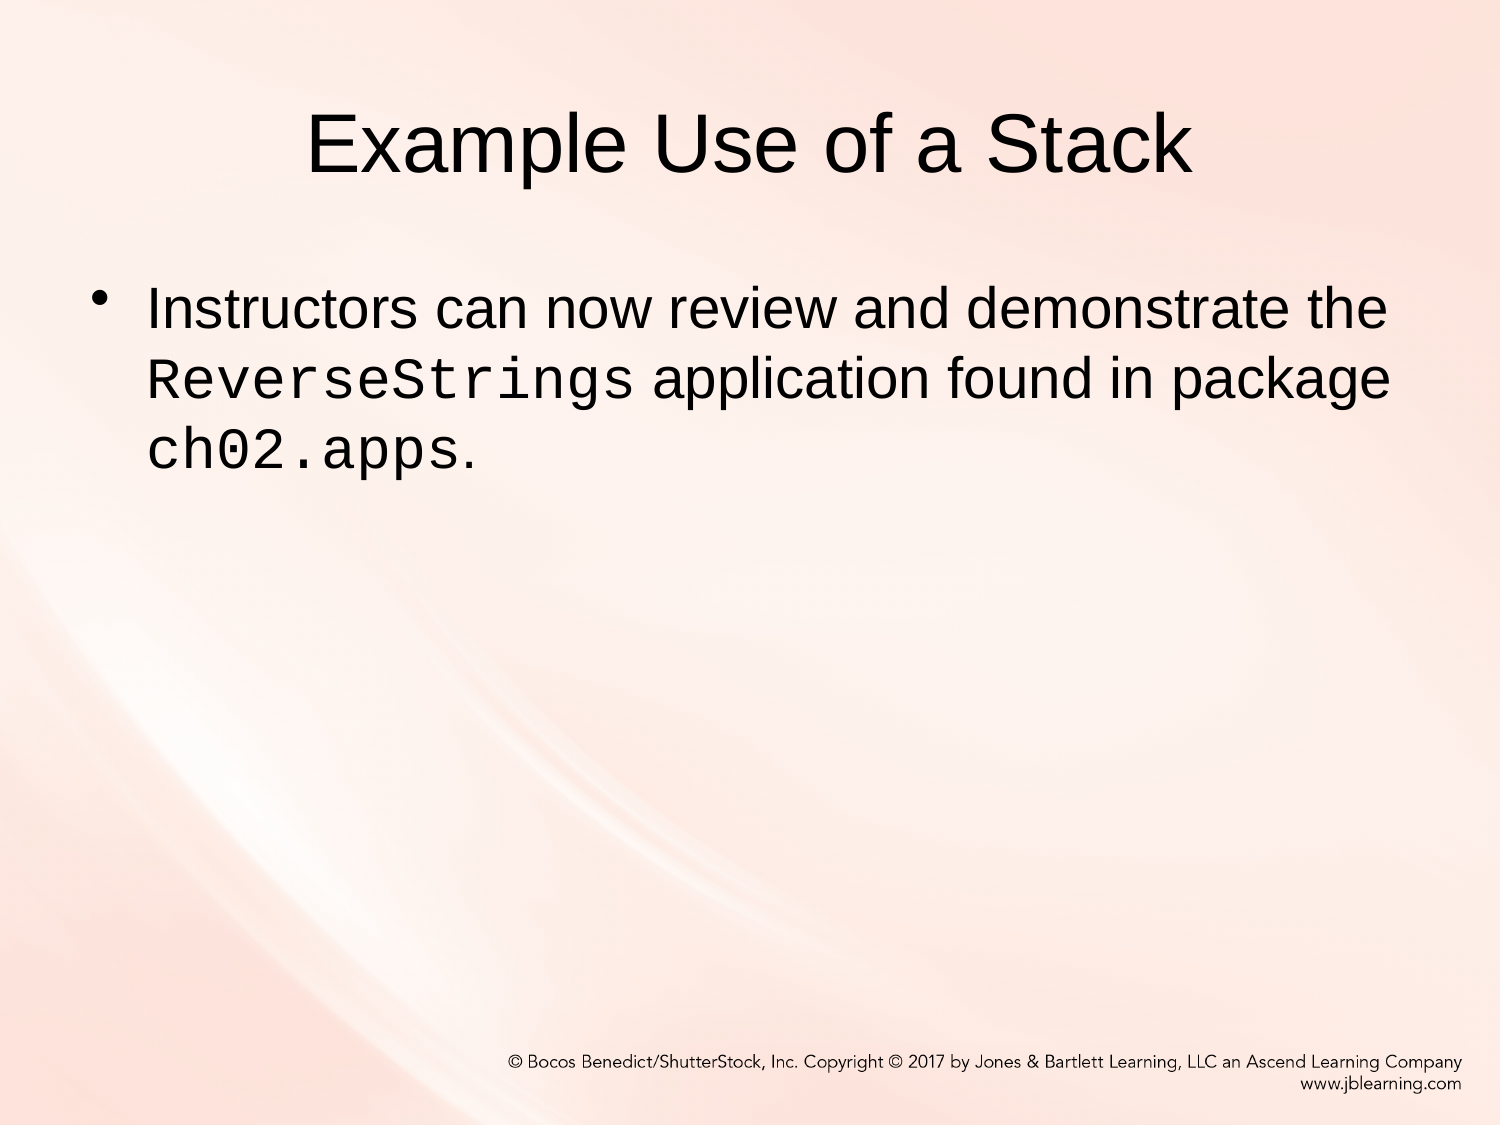

# Example Use of a Stack
Instructors can now review and demonstrate the ReverseStrings application found in package ch02.apps.